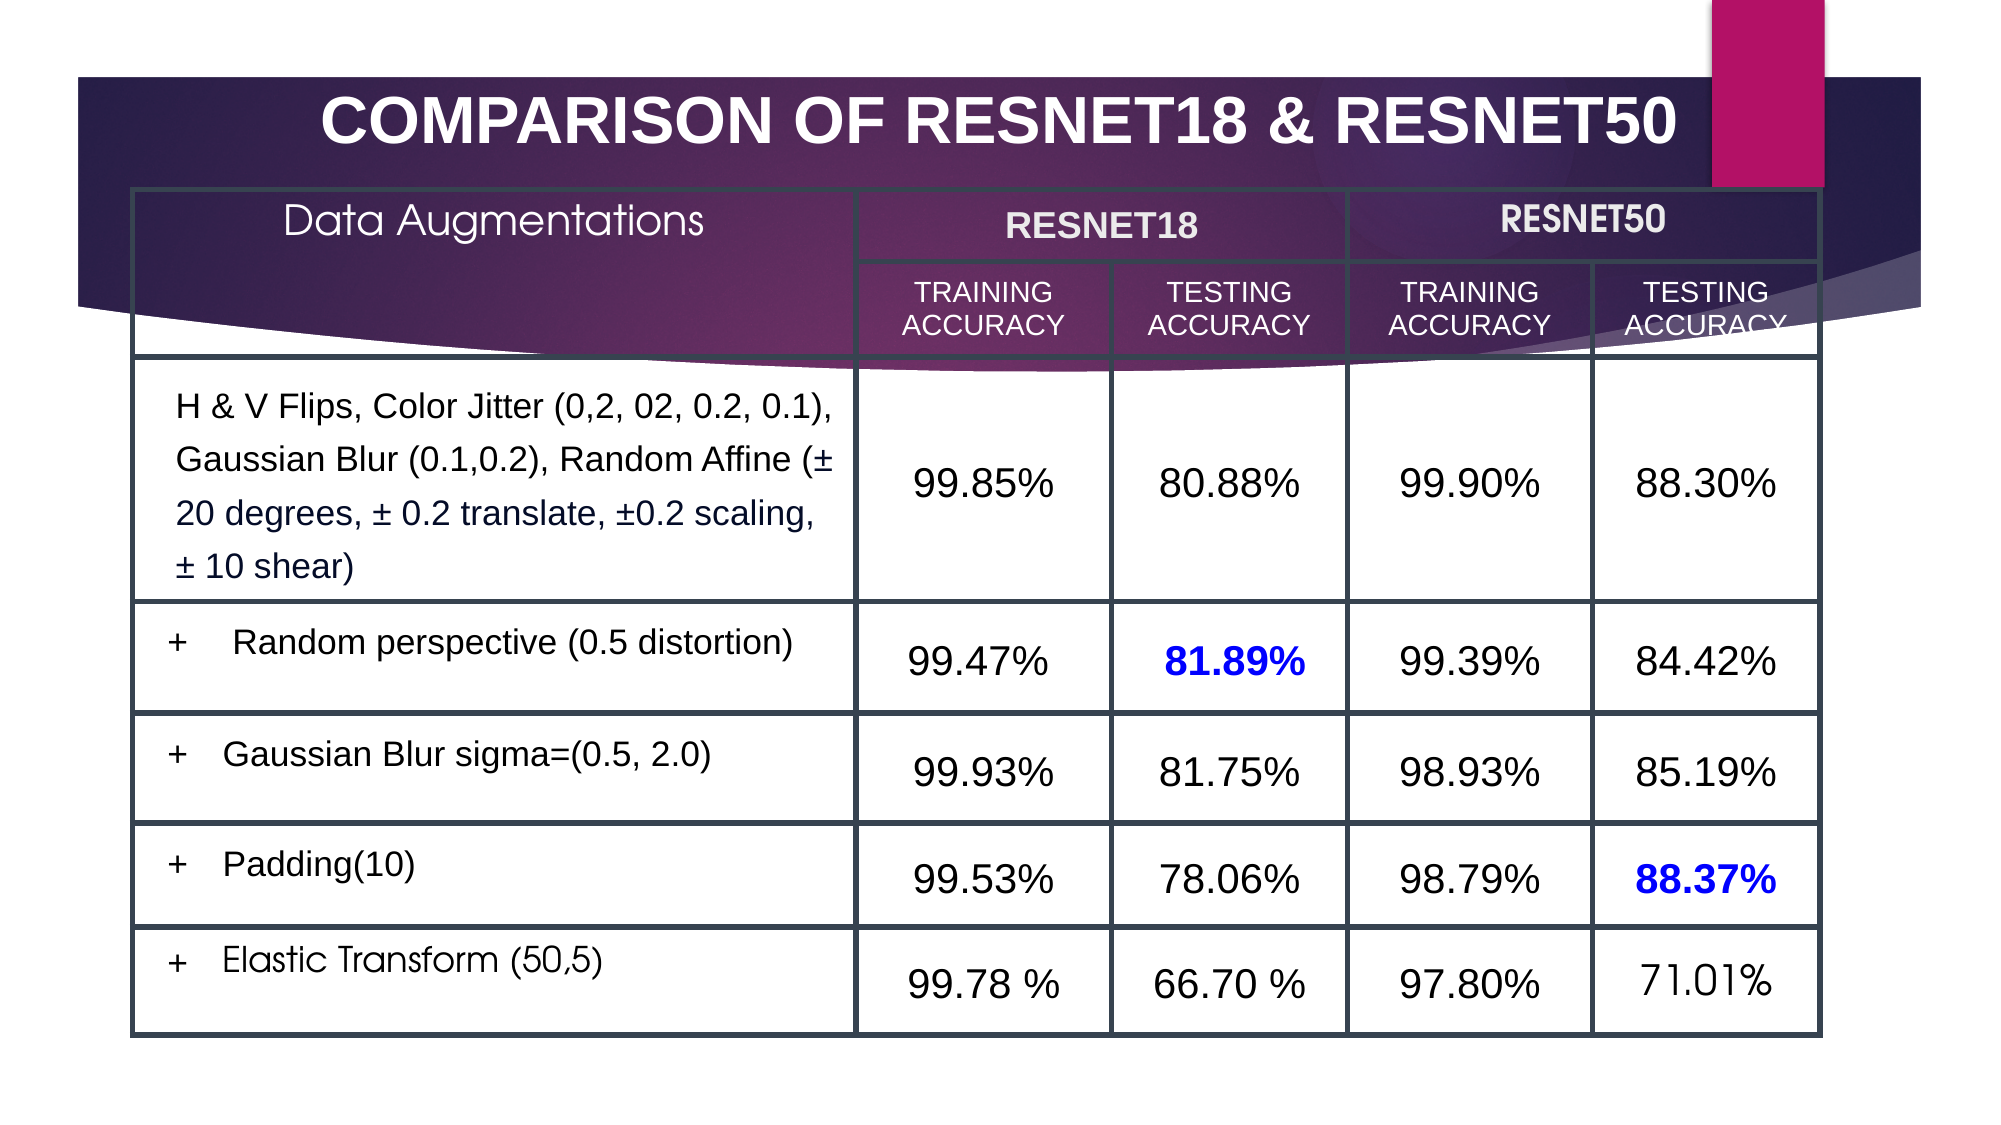

# COMPARISON OF RESNET18 & RESNET50
| Data Augmentations | RESNET18 |  | RESNET50 |  |
| --- | --- | --- | --- | --- |
|  | TRAINING ACCURACY | TESTING ACCURACY | TRAINING ACCURACY | TESTING ACCURACY |
| H & V Flips, Color Jitter (0,2, 02, 0.2, 0.1), Gaussian Blur (0.1,0.2), Random Affine (± 20 degrees, ± 0.2 translate, ±0.2 scaling, ± 10 shear) | 99.85% | 80.88% | 99.90% | 88.30% |
| Random perspective (0.5 distortion) | 99.47% | 81.89% | 99.39% | 84.42% |
| Gaussian Blur sigma=(0.5, 2.0) | 99.93% | 81.75% | 98.93% | 85.19% |
| Padding(10) | 99.53% | 78.06% | 98.79% | 88.37% |
| Elastic Transform (50,5) | 99.78 % | 66.70 % | 97.80% | 71.01% |

26